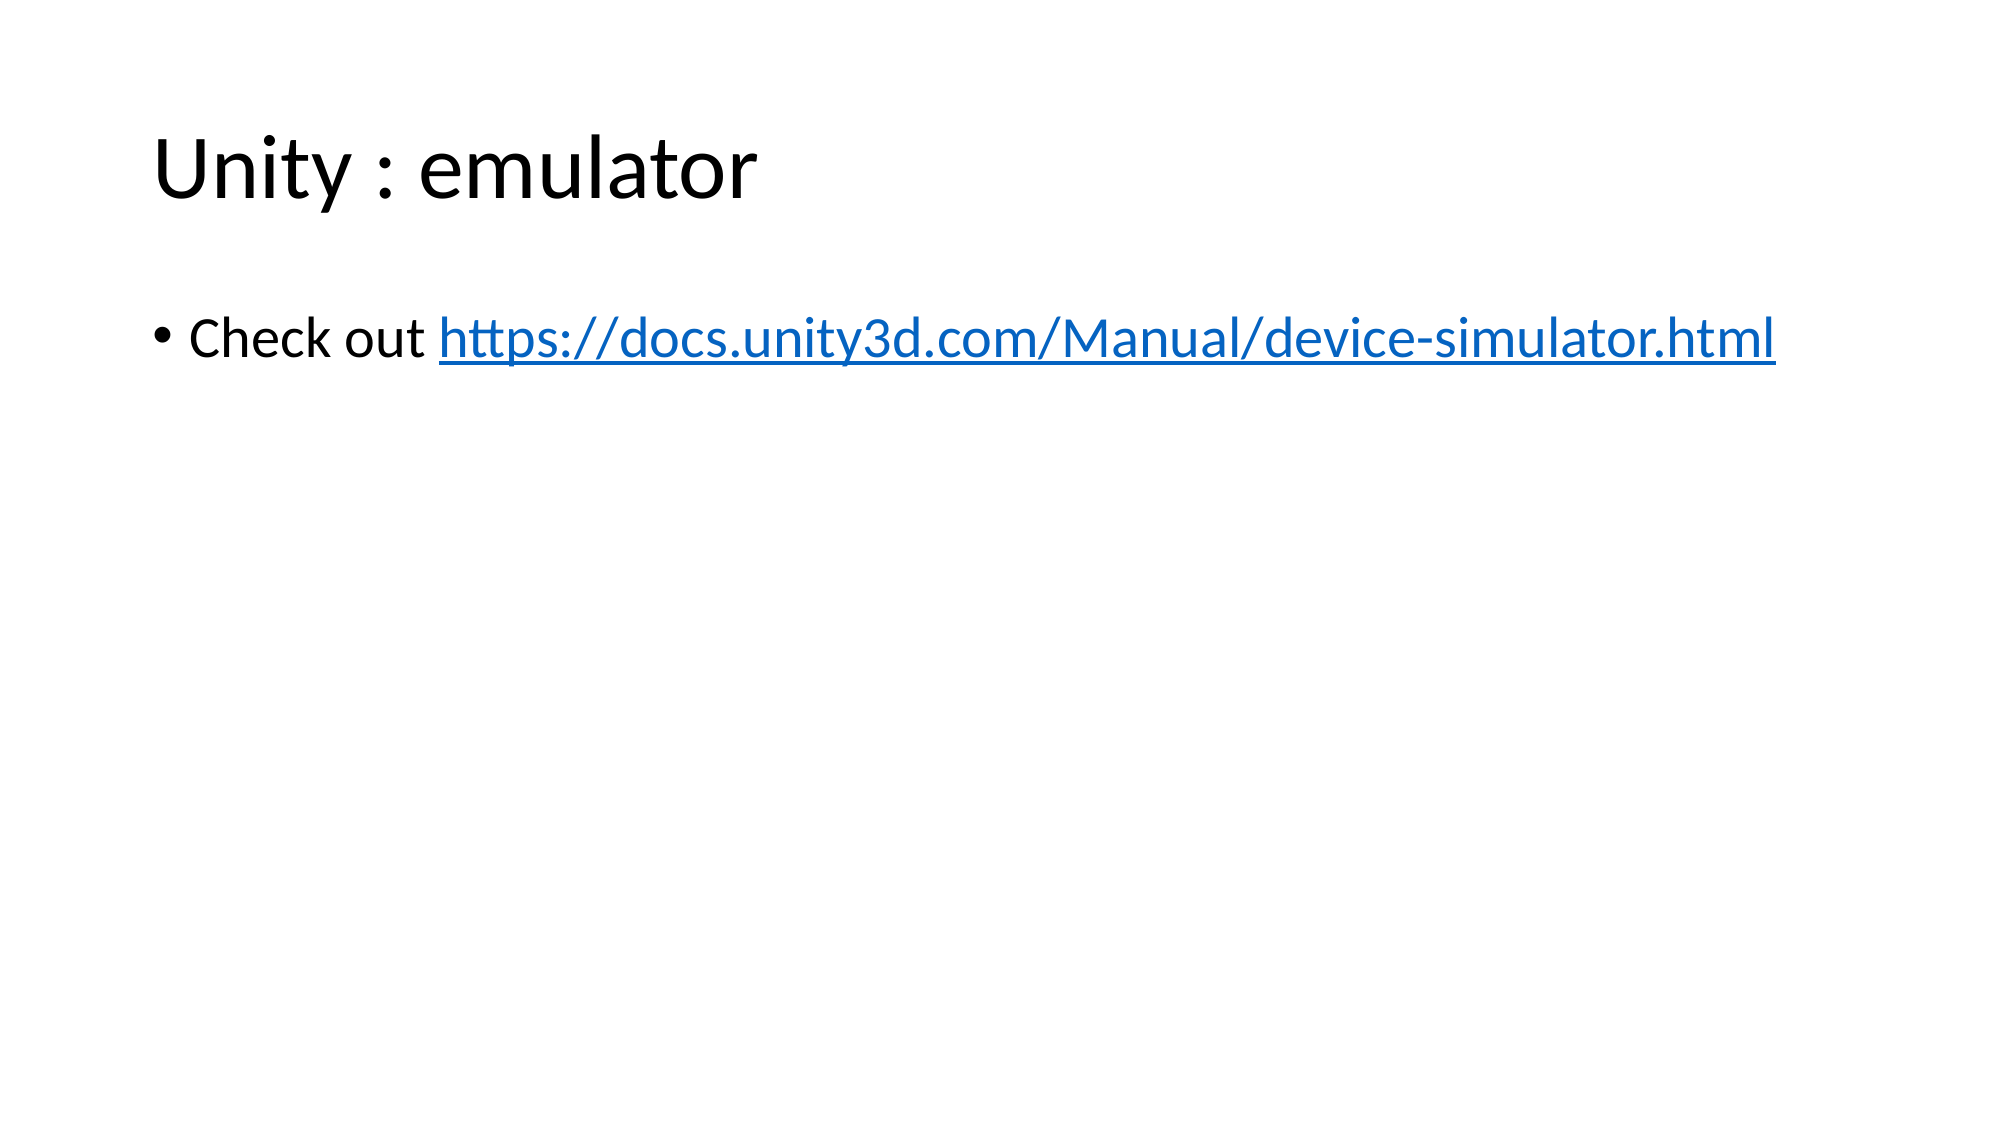

# Unity : emulator
Check out https://docs.unity3d.com/Manual/device-simulator.html